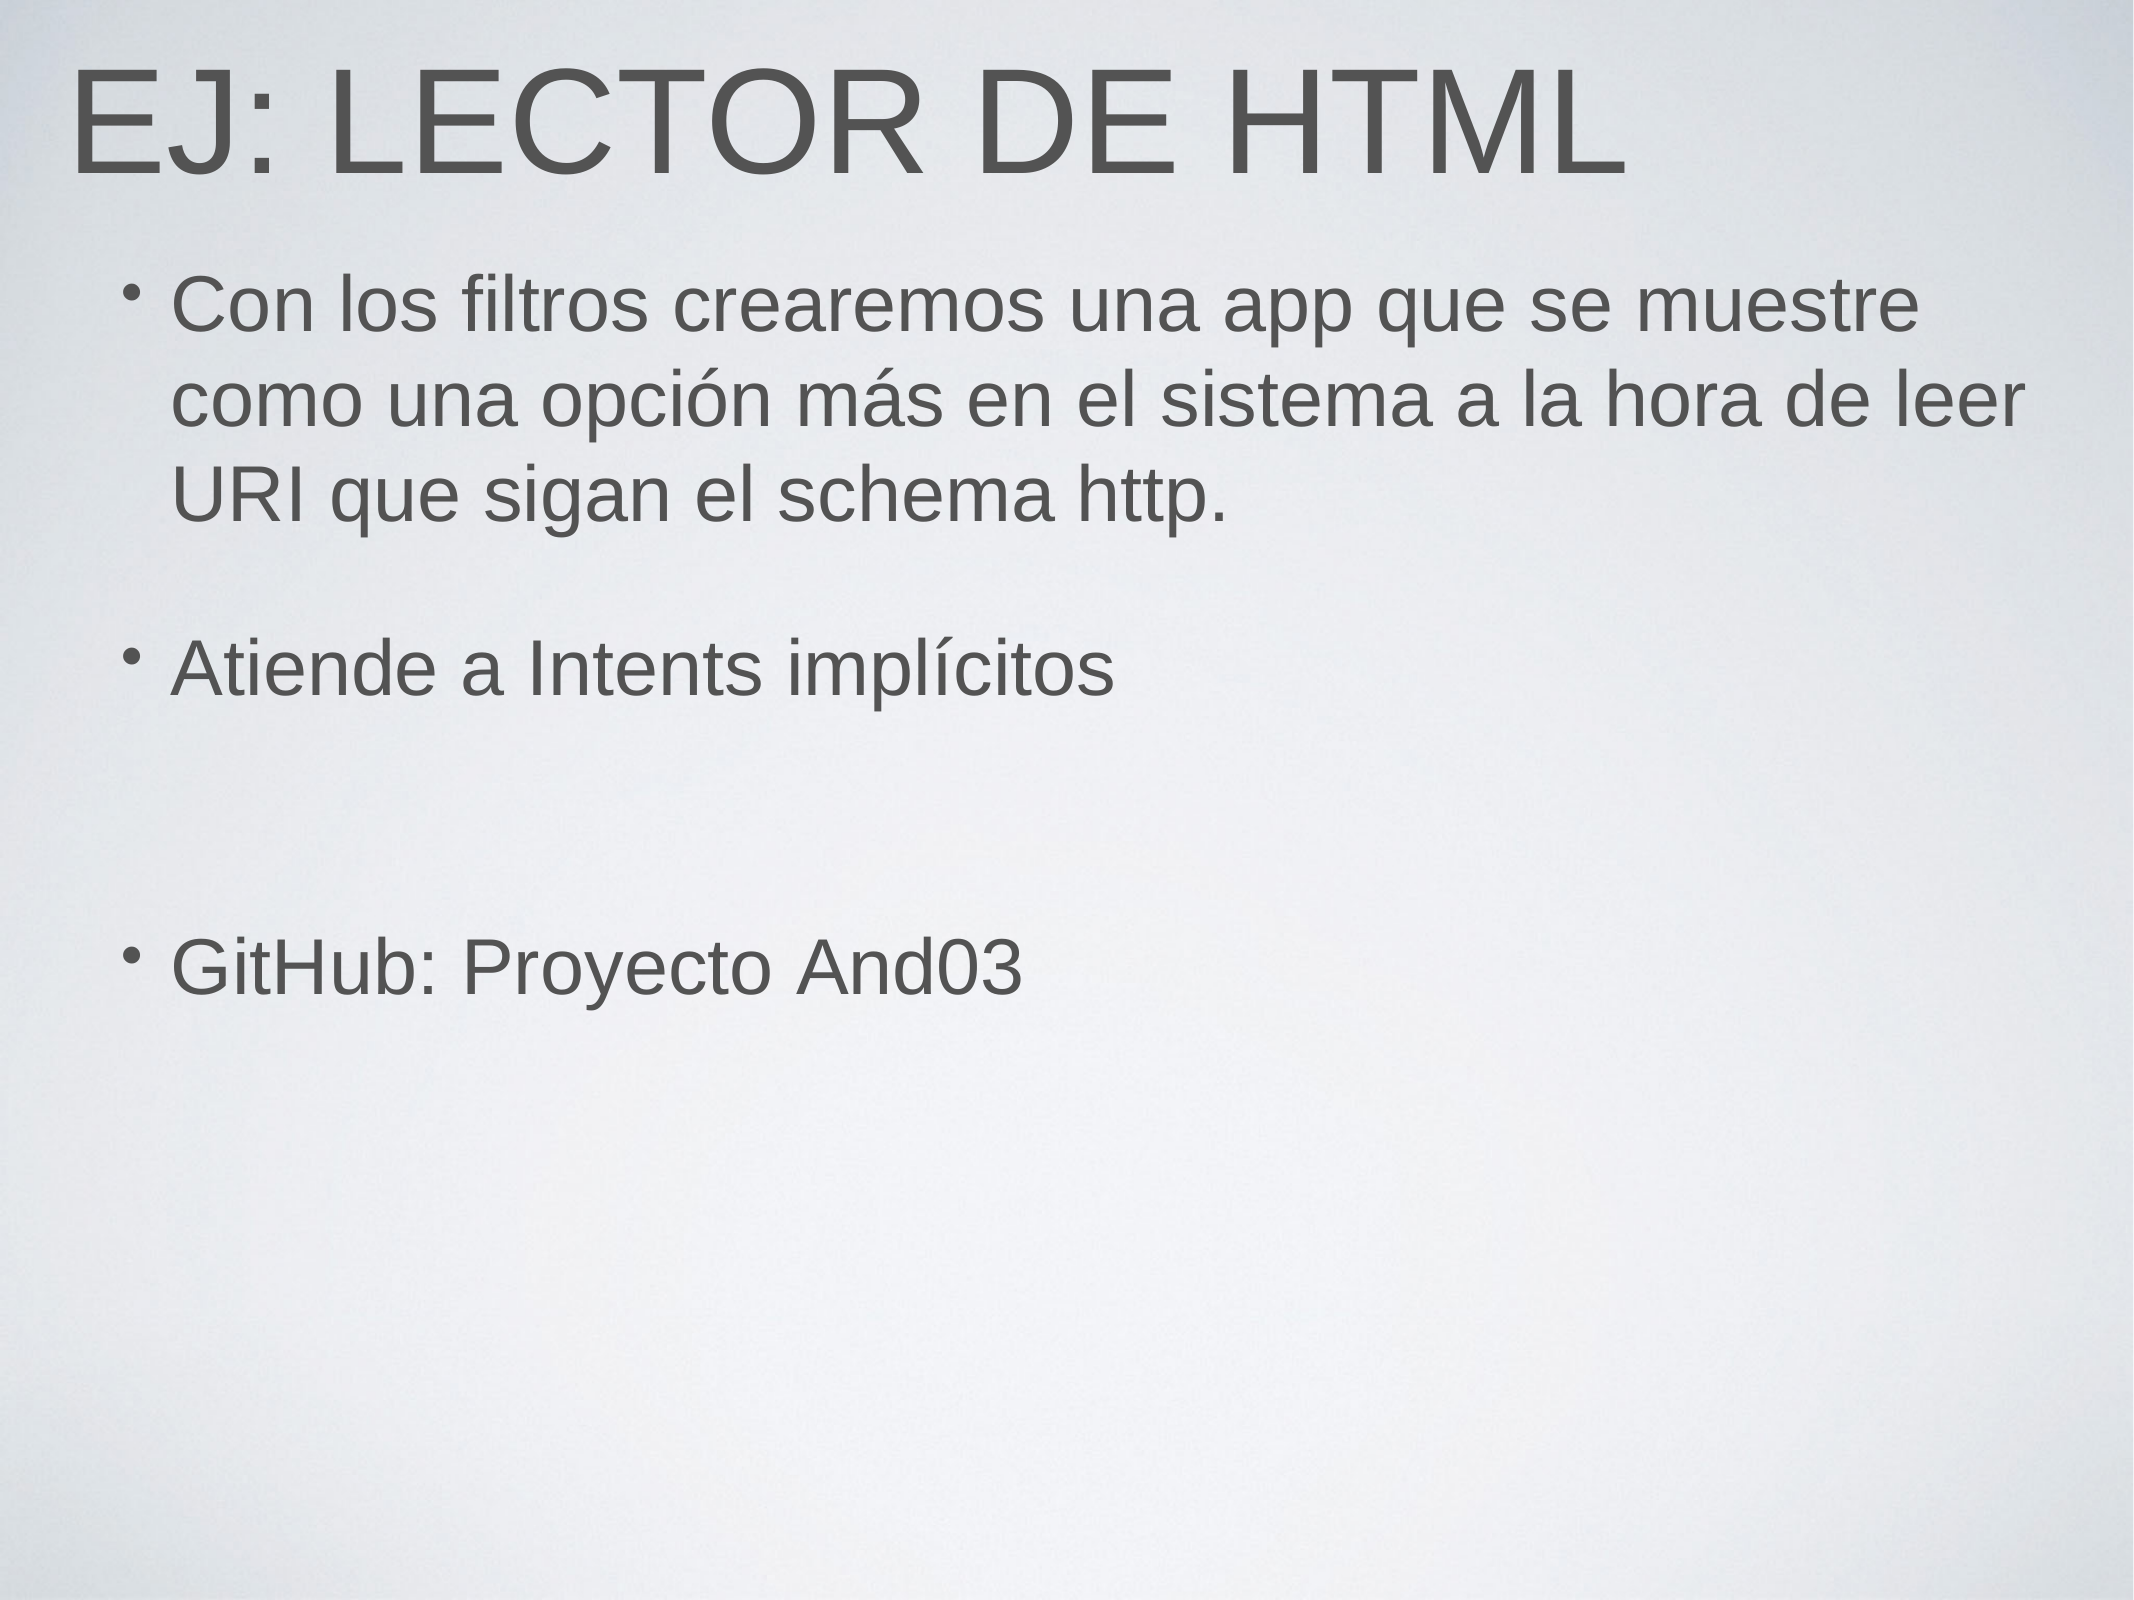

# EJ: LECTOR DE HTML
Con los filtros crearemos una app que se muestre como una opción más en el sistema a la hora de leer URI que sigan el schema http.
Atiende a Intents implícitos

GitHub: Proyecto And03